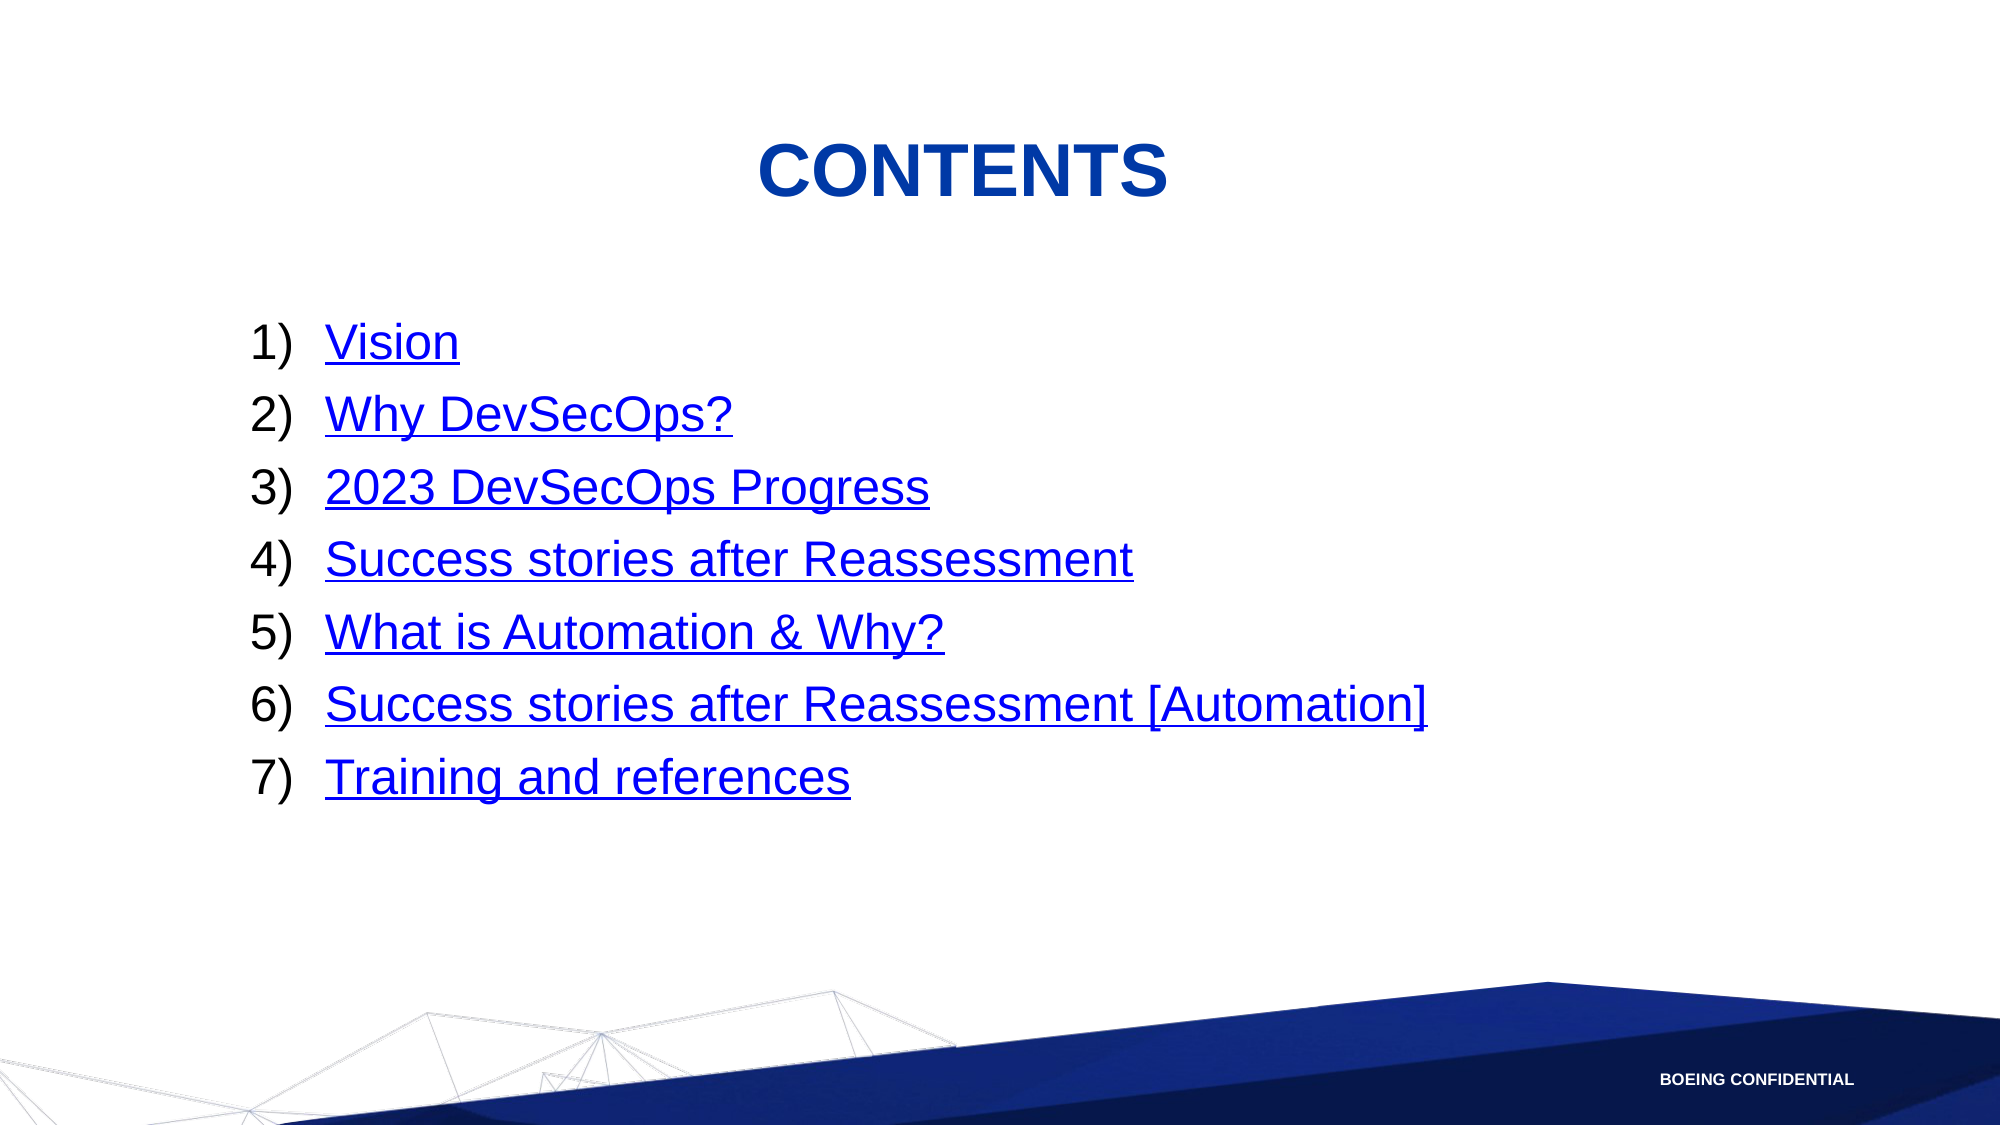

# CONTENTS

Vision
Why DevSecOps?
2023 DevSecOps Progress
Success stories after Reassessment
What is Automation & Why?
Success stories after Reassessment [Automation]
Training and references